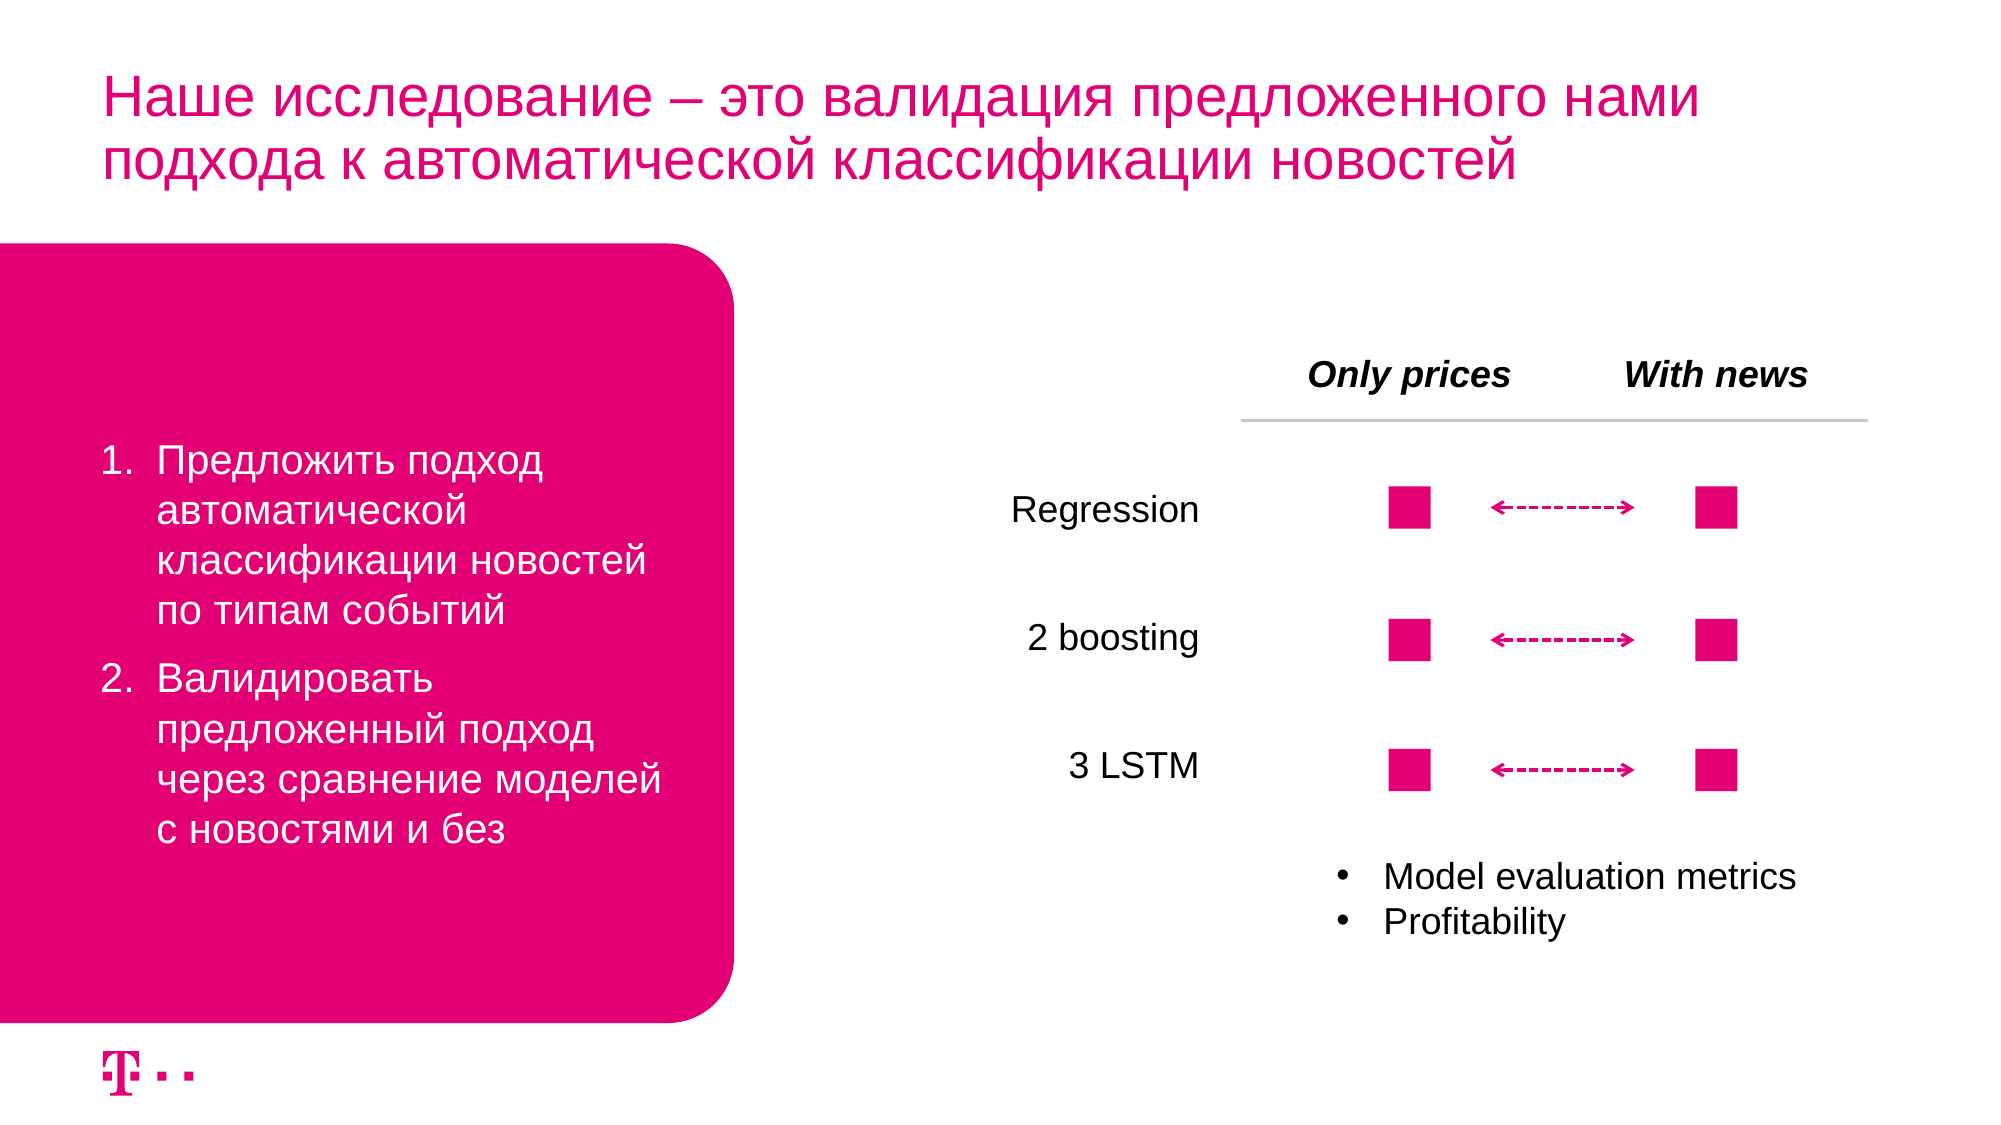

# Наше исследование – это валидация предложенного нами подхода к автоматической классификации новостей
Предложить подход автоматической классификации новостей по типам событий
Валидировать предложенный подход через сравнение моделей с новостями и без

Only prices
With news
Regression

2 boosting

3 LSTM

Model evaluation metrics
Profitability